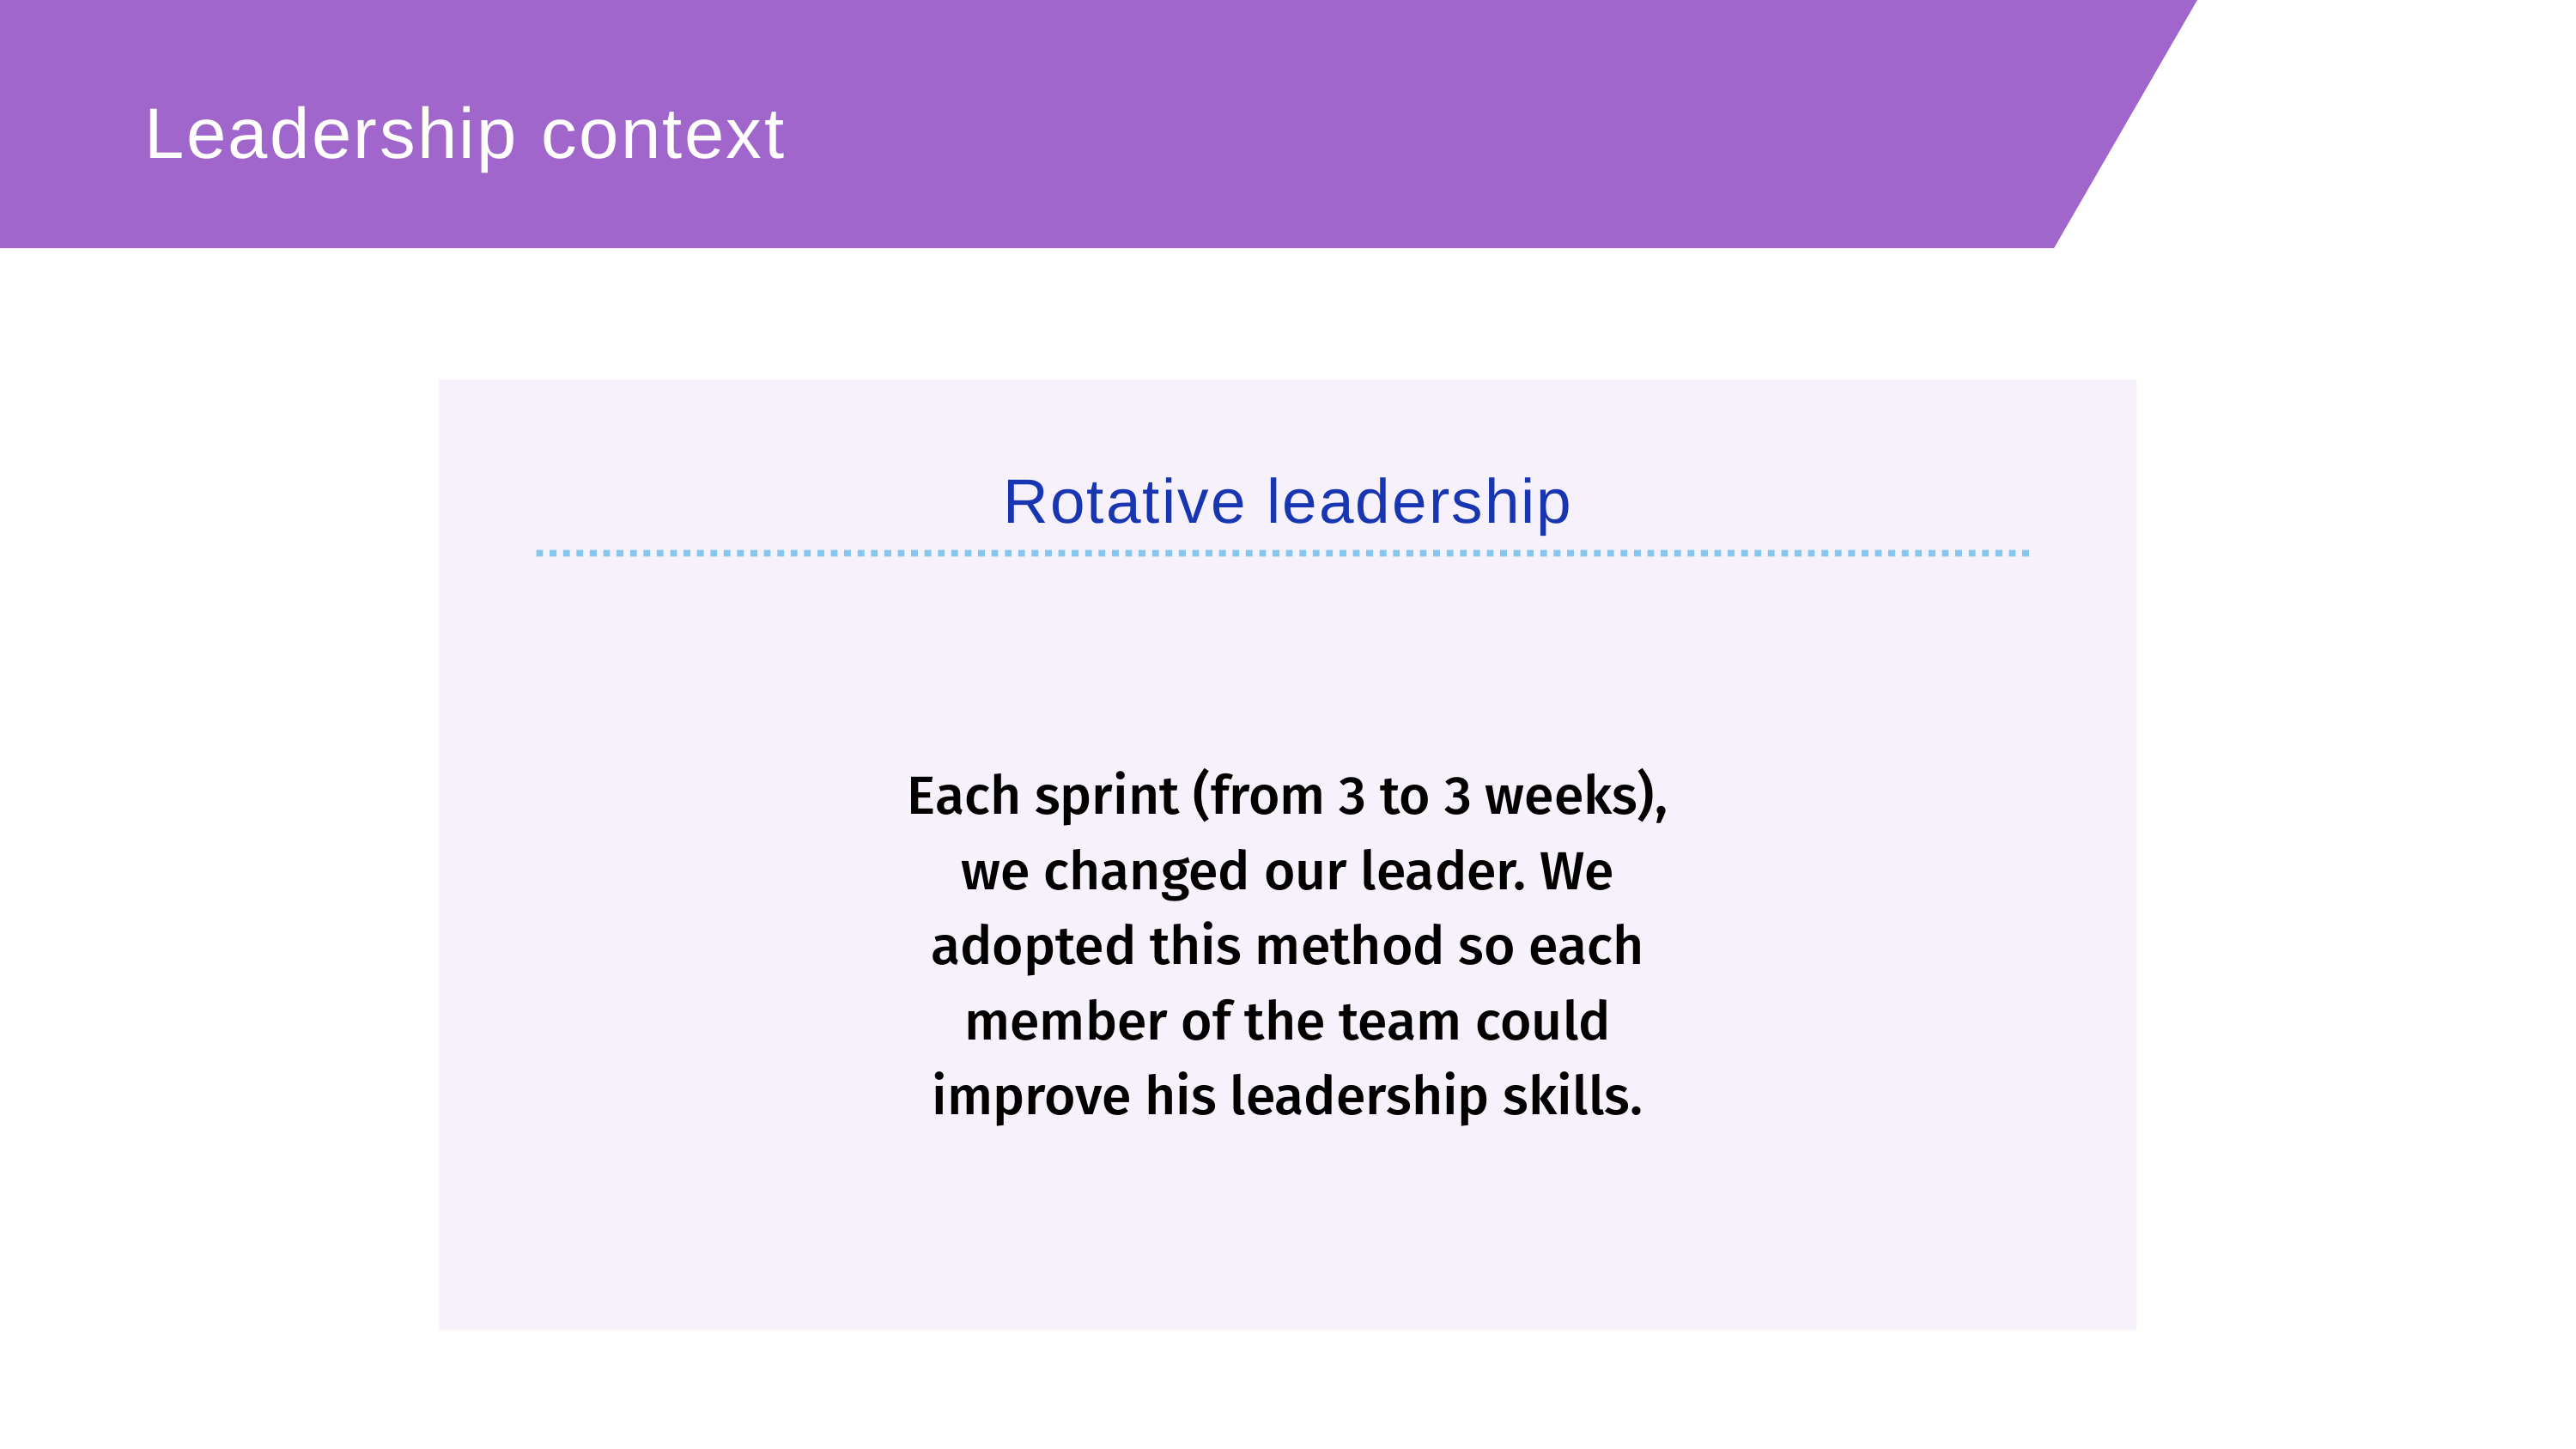

Leadership context

Rotative leadership

Each sprint (from 3 to 3 weeks), we changed our leader. We adopted this method so each member of the team could improve his leadership skills.